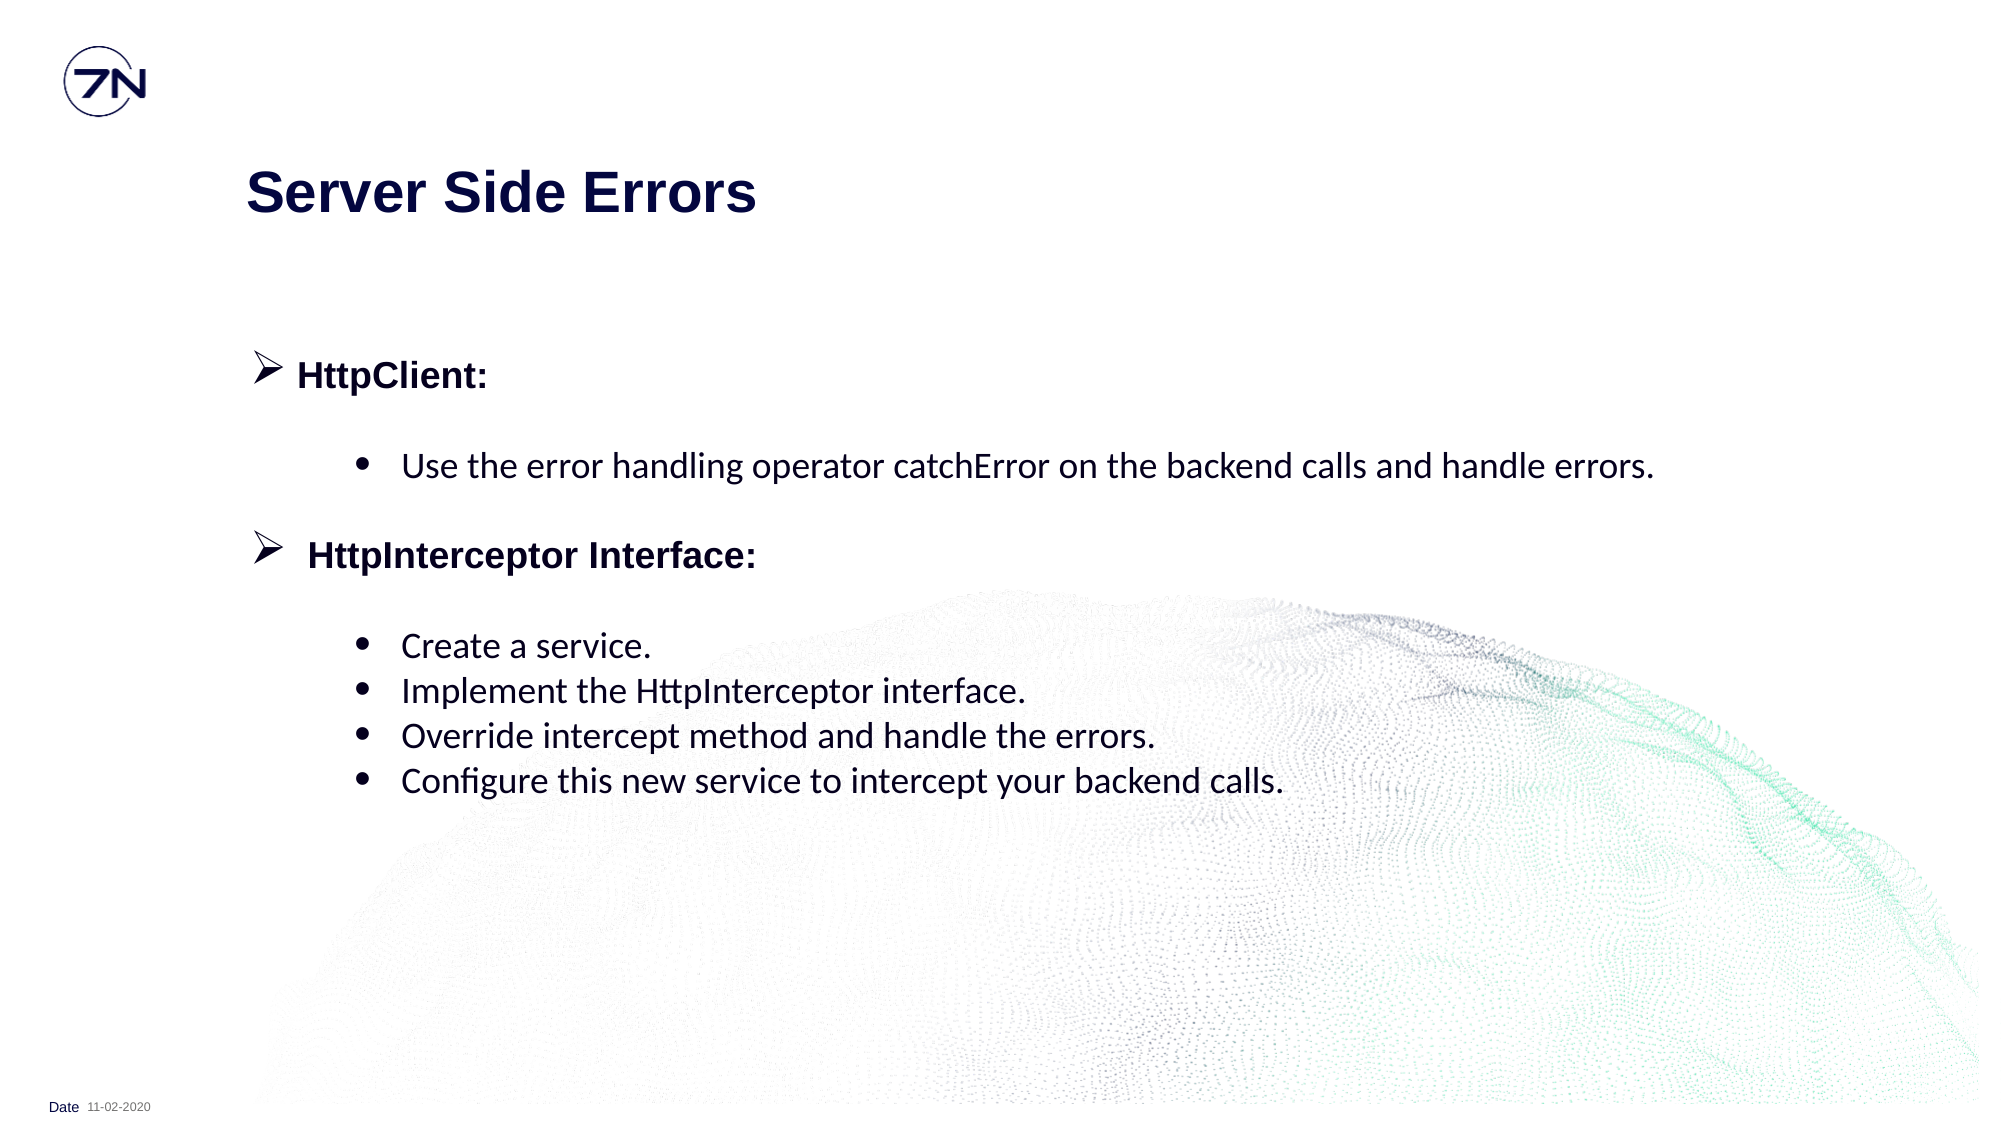

Server Side Errors

HttpClient:

Use the error handling operator catchError on the backend calls and handle errors.

 HttpInterceptor Interface:

Create a service.
Implement the HttpInterceptor interface.
Override intercept method and handle the errors.
Configure this new service to intercept your backend calls.